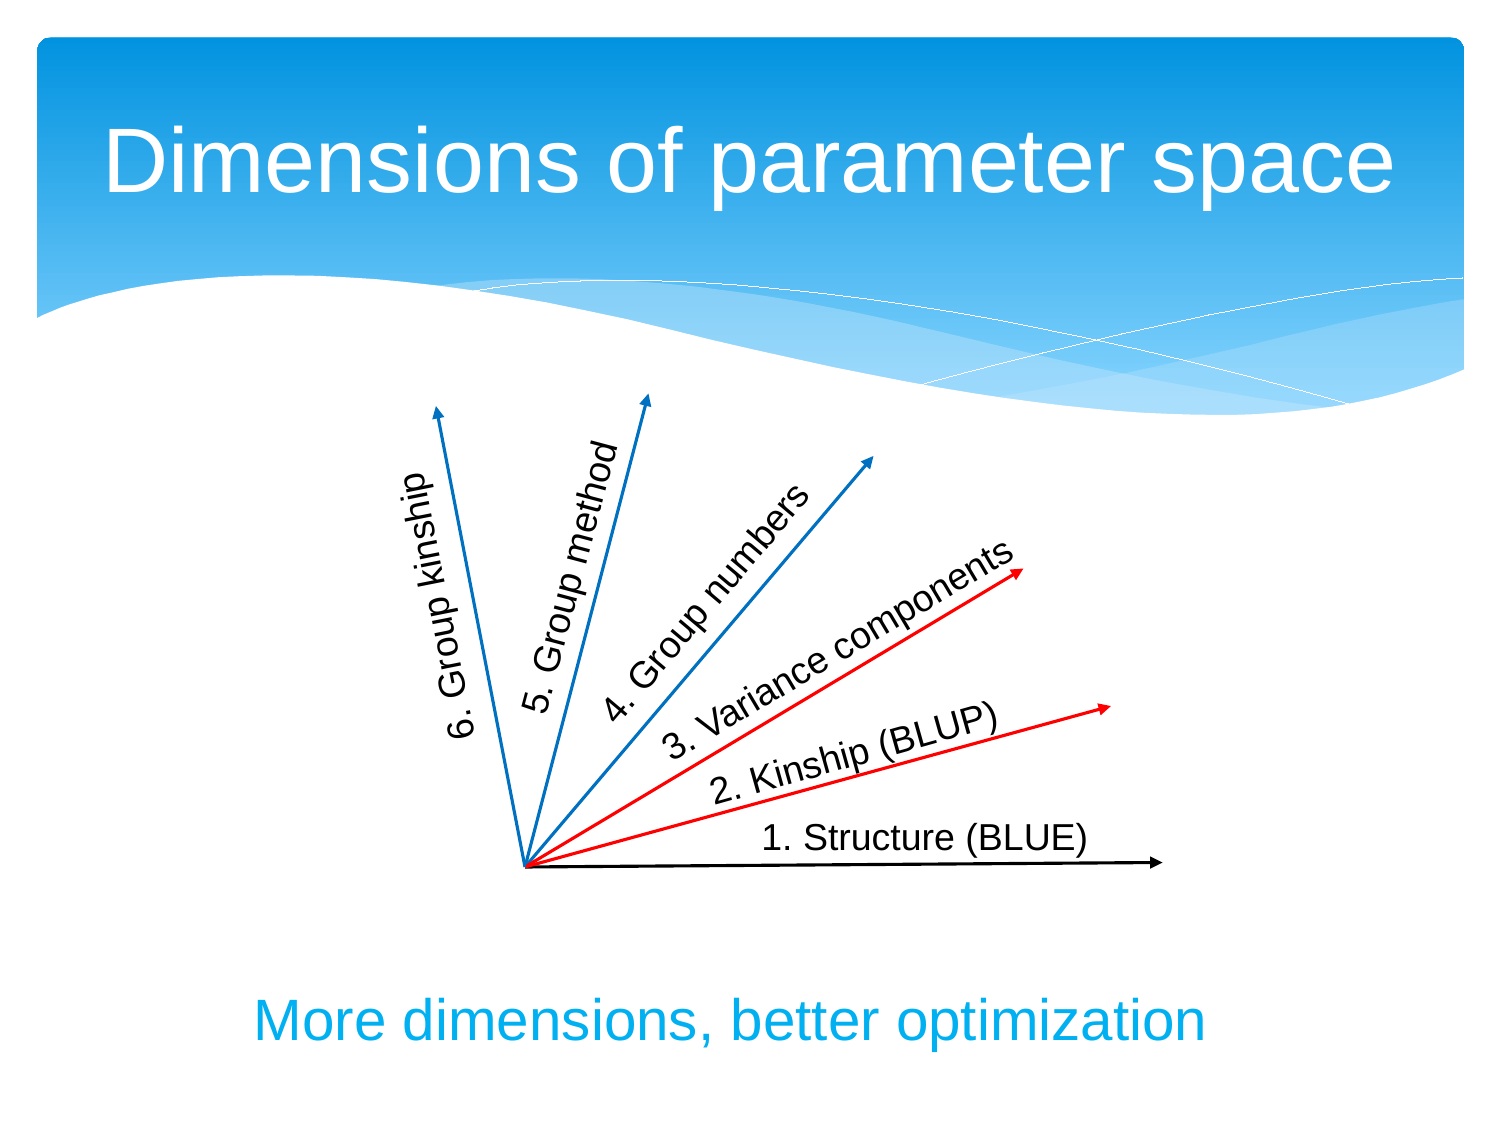

# Dimensions of parameter space
5. Group method
6. Group kinship
4. Group numbers
3. Variance components
2. Kinship (BLUP)
1. Structure (BLUE)

More dimensions, better optimization